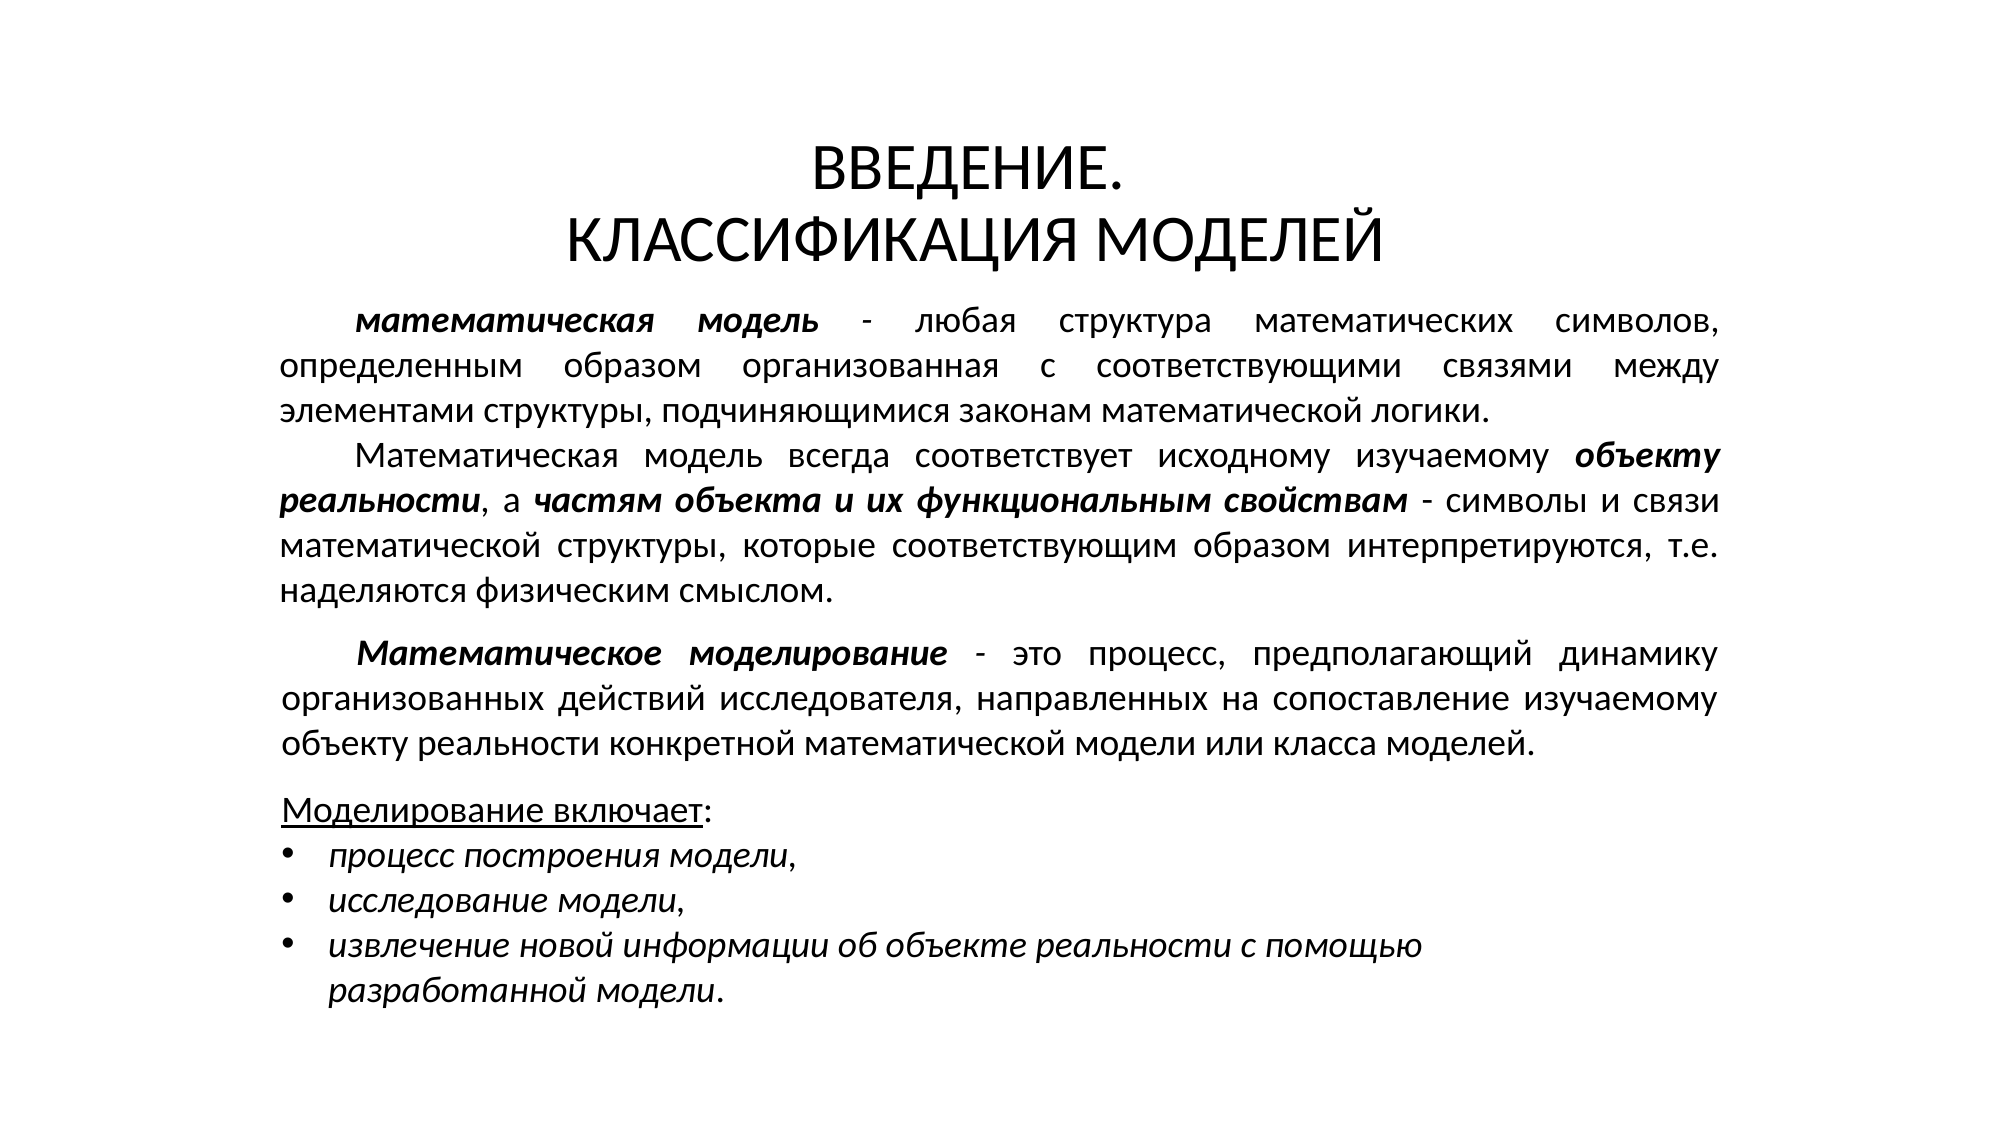

# ВВЕДЕНИЕ. КЛАССИФИКАЦИЯ МОДЕЛЕЙ
математическая модель - любая структура математических символов, определенным образом организованная с соответствующими связями между элементами структуры, подчиняю­щимися законам математической логики.
Математическая модель всегда соответствует исходному изучаемому объекту реальности, а частям объекта и их функциональным свойствам - символы и связи математической структуры, которые соответствующим образом интерпретируются, т.е. наделяются физическим смыслом.
Математическое моделирование - это процесс, предполагающий динамику организованных действий исследователя, направленных на сопоставление изучаемому объекту реальности конкретной математической модели или класса моделей.
Моделирование включает:
процесс построения модели,
исследование модели,
извлечение новой информации об объекте реальности с помощью разработанной модели.